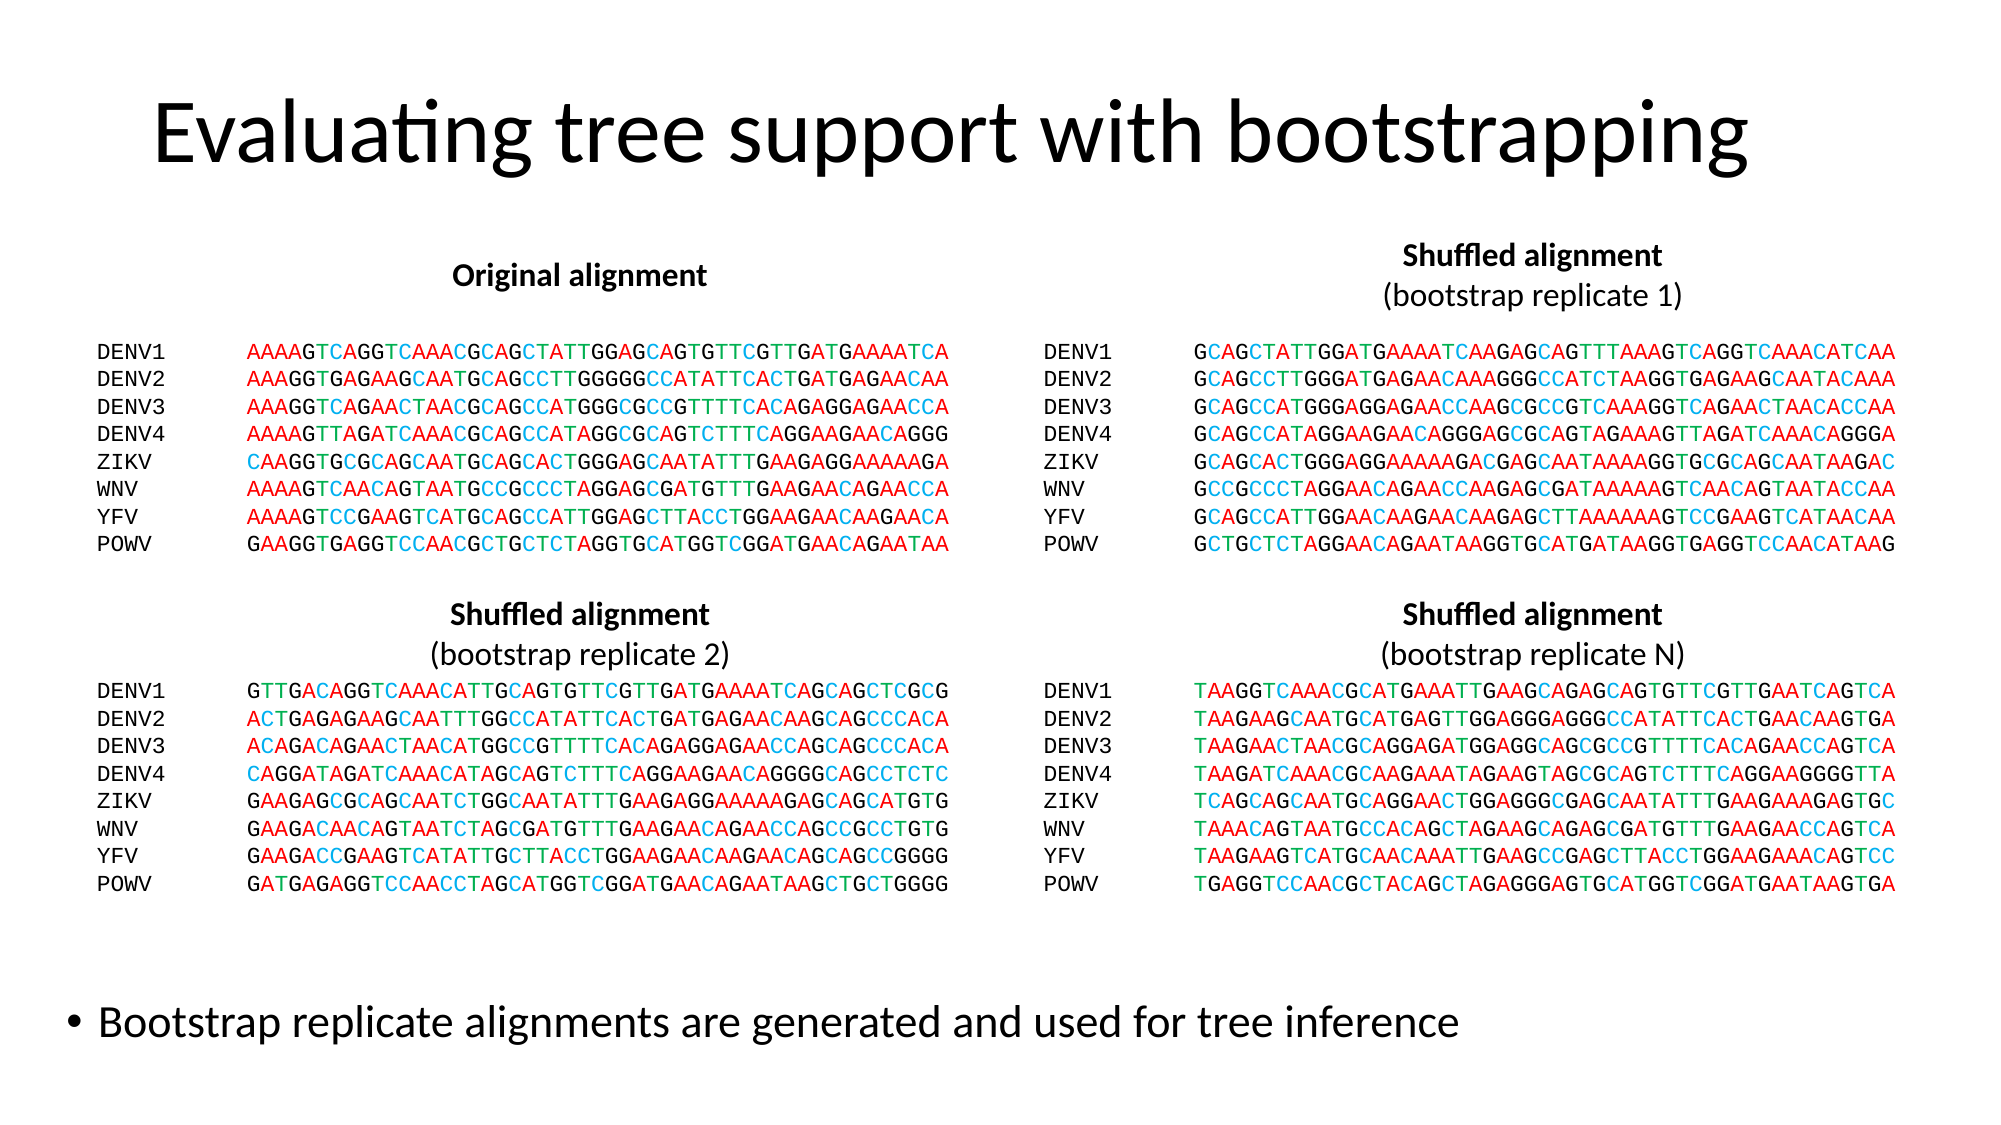

# Evaluating tree support with bootstrapping
Shuffled alignment
(bootstrap replicate 1)
Original alignment
DENV1	AAAAGTCAGGTCAAACGCAGCTATTGGAGCAGTGTTCGTTGATGAAAATCA
DENV2	AAAGGTGAGAAGCAATGCAGCCTTGGGGGCCATATTCACTGATGAGAACAA
DENV3	AAAGGTCAGAACTAACGCAGCCATGGGCGCCGTTTTCACAGAGGAGAACCA
DENV4	AAAAGTTAGATCAAACGCAGCCATAGGCGCAGTCTTTCAGGAAGAACAGGG
ZIKV	CAAGGTGCGCAGCAATGCAGCACTGGGAGCAATATTTGAAGAGGAAAAAGA
WNV	AAAAGTCAACAGTAATGCCGCCCTAGGAGCGATGTTTGAAGAACAGAACCA
YFV	AAAAGTCCGAAGTCATGCAGCCATTGGAGCTTACCTGGAAGAACAAGAACA
POWV	GAAGGTGAGGTCCAACGCTGCTCTAGGTGCATGGTCGGATGAACAGAATAA
DENV1	GCAGCTATTGGATGAAAATCAAGAGCAGTTTAAAGTCAGGTCAAACATCAA
DENV2	GCAGCCTTGGGATGAGAACAAAGGGCCATCTAAGGTGAGAAGCAATACAAA
DENV3	GCAGCCATGGGAGGAGAACCAAGCGCCGTCAAAGGTCAGAACTAACACCAA
DENV4	GCAGCCATAGGAAGAACAGGGAGCGCAGTAGAAAGTTAGATCAAACAGGGA
ZIKV	GCAGCACTGGGAGGAAAAAGACGAGCAATAAAAGGTGCGCAGCAATAAGAC
WNV	GCCGCCCTAGGAACAGAACCAAGAGCGATAAAAAGTCAACAGTAATACCAA
YFV	GCAGCCATTGGAACAAGAACAAGAGCTTAAAAAAGTCCGAAGTCATAACAA
POWV	GCTGCTCTAGGAACAGAATAAGGTGCATGATAAGGTGAGGTCCAACATAAG
Shuffled alignment
(bootstrap replicate 2)
Shuffled alignment
(bootstrap replicate N)
DENV1	GTTGACAGGTCAAACATTGCAGTGTTCGTTGATGAAAATCAGCAGCTCGCG
DENV2	ACTGAGAGAAGCAATTTGGCCATATTCACTGATGAGAACAAGCAGCCCACA
DENV3	ACAGACAGAACTAACATGGCCGTTTTCACAGAGGAGAACCAGCAGCCCACA
DENV4	CAGGATAGATCAAACATAGCAGTCTTTCAGGAAGAACAGGGGCAGCCTCTC
ZIKV	GAAGAGCGCAGCAATCTGGCAATATTTGAAGAGGAAAAAGAGCAGCATGTG
WNV	GAAGACAACAGTAATCTAGCGATGTTTGAAGAACAGAACCAGCCGCCTGTG
YFV	GAAGACCGAAGTCATATTGCTTACCTGGAAGAACAAGAACAGCAGCCGGGG
POWV	GATGAGAGGTCCAACCTAGCATGGTCGGATGAACAGAATAAGCTGCTGGGG
DENV1	TAAGGTCAAACGCATGAAATTGAAGCAGAGCAGTGTTCGTTGAATCAGTCA
DENV2	TAAGAAGCAATGCATGAGTTGGAGGGAGGGCCATATTCACTGAACAAGTGA
DENV3	TAAGAACTAACGCAGGAGATGGAGGCAGCGCCGTTTTCACAGAACCAGTCA
DENV4	TAAGATCAAACGCAAGAAATAGAAGTAGCGCAGTCTTTCAGGAAGGGGTTA
ZIKV	TCAGCAGCAATGCAGGAACTGGAGGGCGAGCAATATTTGAAGAAAGAGTGC
WNV	TAAACAGTAATGCCACAGCTAGAAGCAGAGCGATGTTTGAAGAACCAGTCA
YFV	TAAGAAGTCATGCAACAAATTGAAGCCGAGCTTACCTGGAAGAAACAGTCC
POWV	TGAGGTCCAACGCTACAGCTAGAGGGAGTGCATGGTCGGATGAATAAGTGA
Bootstrap replicate alignments are generated and used for tree inference